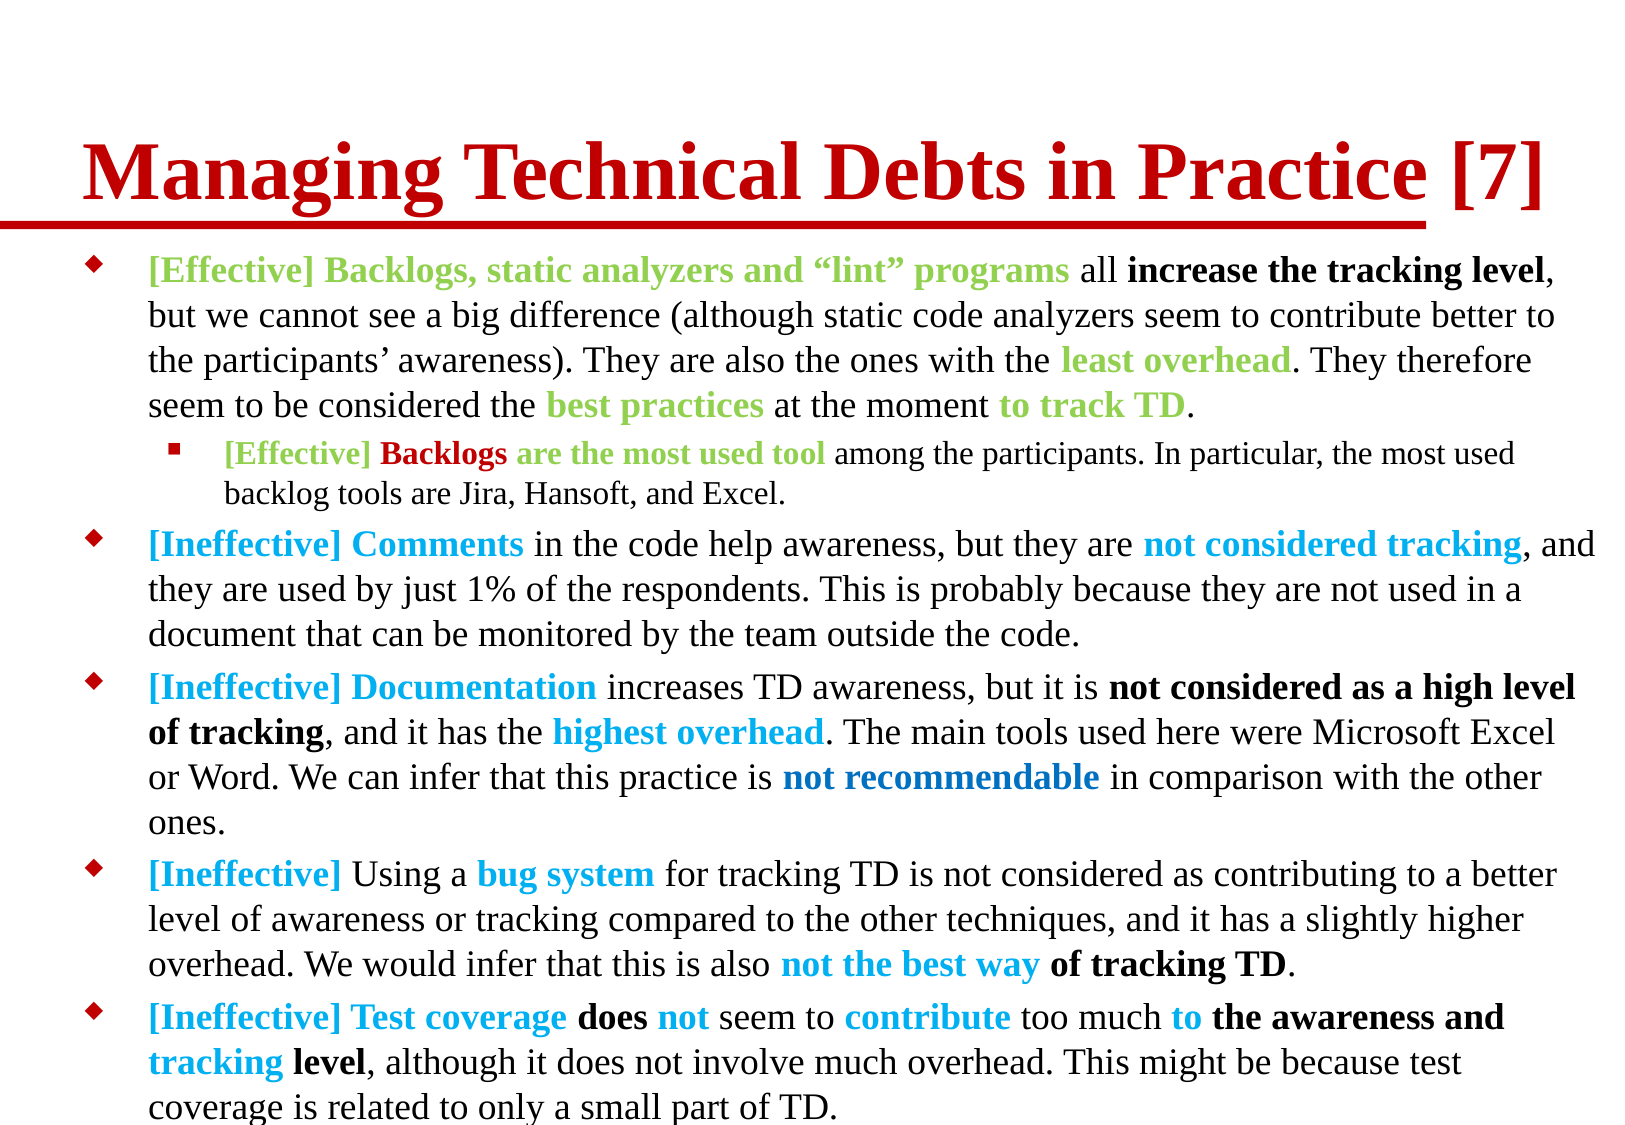

# Managing Technical Debts in Practice [7]
[Effective] Backlogs, static analyzers and “lint” programs all increase the tracking level, but we cannot see a big difference (although static code analyzers seem to contribute better to the participants’ awareness). They are also the ones with the least overhead. They therefore seem to be considered the best practices at the moment to track TD.
[Effective] Backlogs are the most used tool among the participants. In particular, the most used backlog tools are Jira, Hansoft, and Excel.
[Ineffective] Comments in the code help awareness, but they are not considered tracking, and they are used by just 1% of the respondents. This is probably because they are not used in a document that can be monitored by the team outside the code.
[Ineffective] Documentation increases TD awareness, but it is not considered as a high level of tracking, and it has the highest overhead. The main tools used here were Microsoft Excel or Word. We can infer that this practice is not recommendable in comparison with the other ones.
[Ineffective] Using a bug system for tracking TD is not considered as contributing to a better level of awareness or tracking compared to the other techniques, and it has a slightly higher overhead. We would infer that this is also not the best way of tracking TD.
[Ineffective] Test coverage does not seem to contribute too much to the awareness and tracking level, although it does not involve much overhead. This might be because test coverage is related to only a small part of TD.